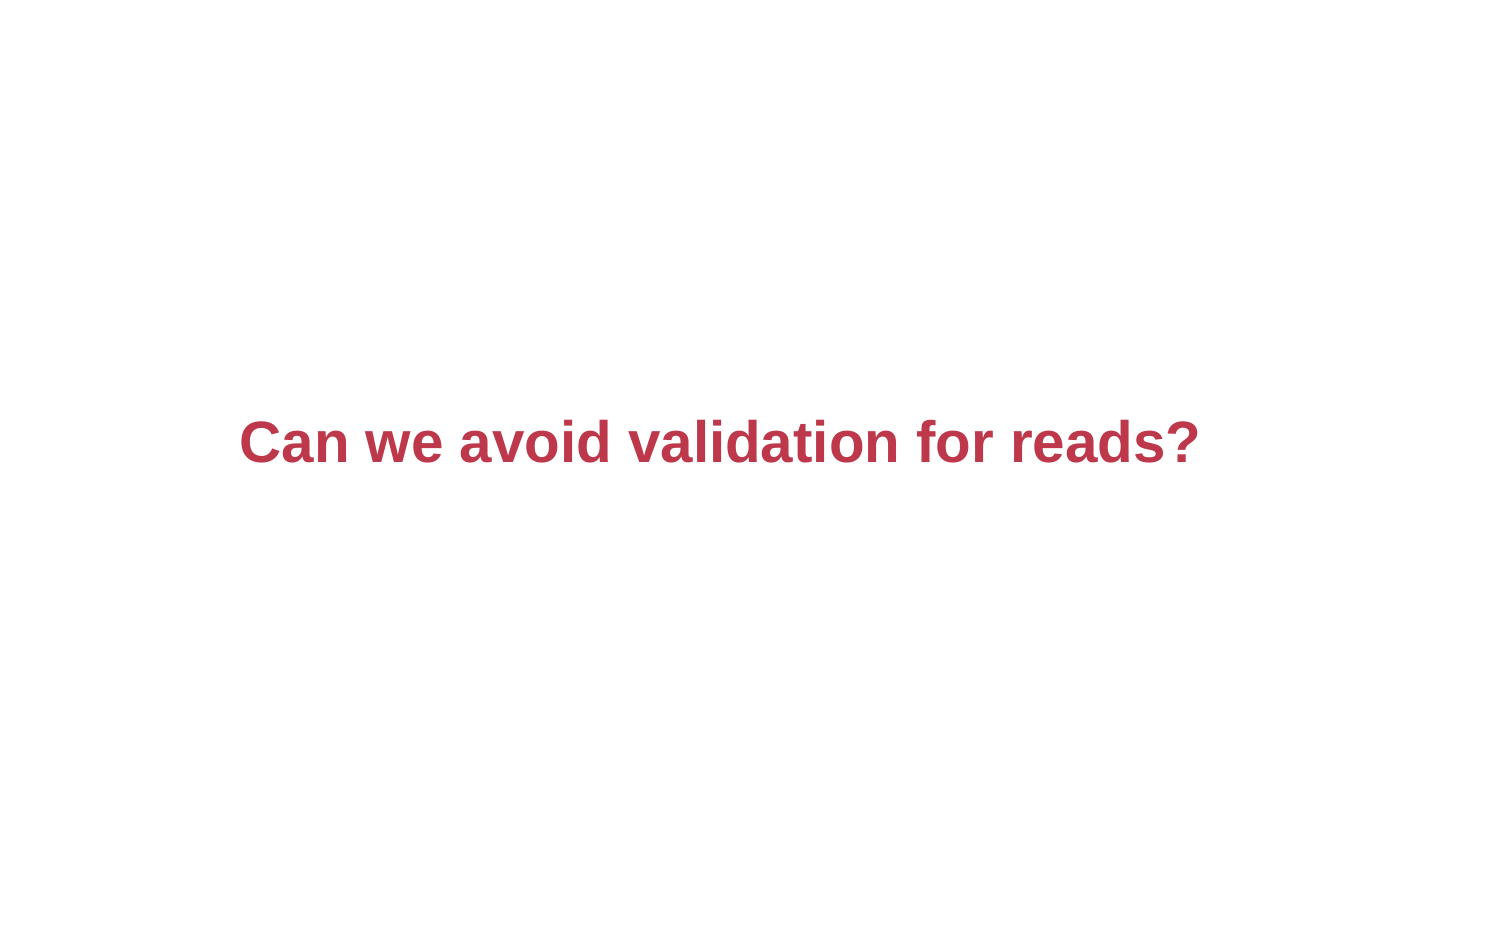

#
Can we avoid validation for reads?